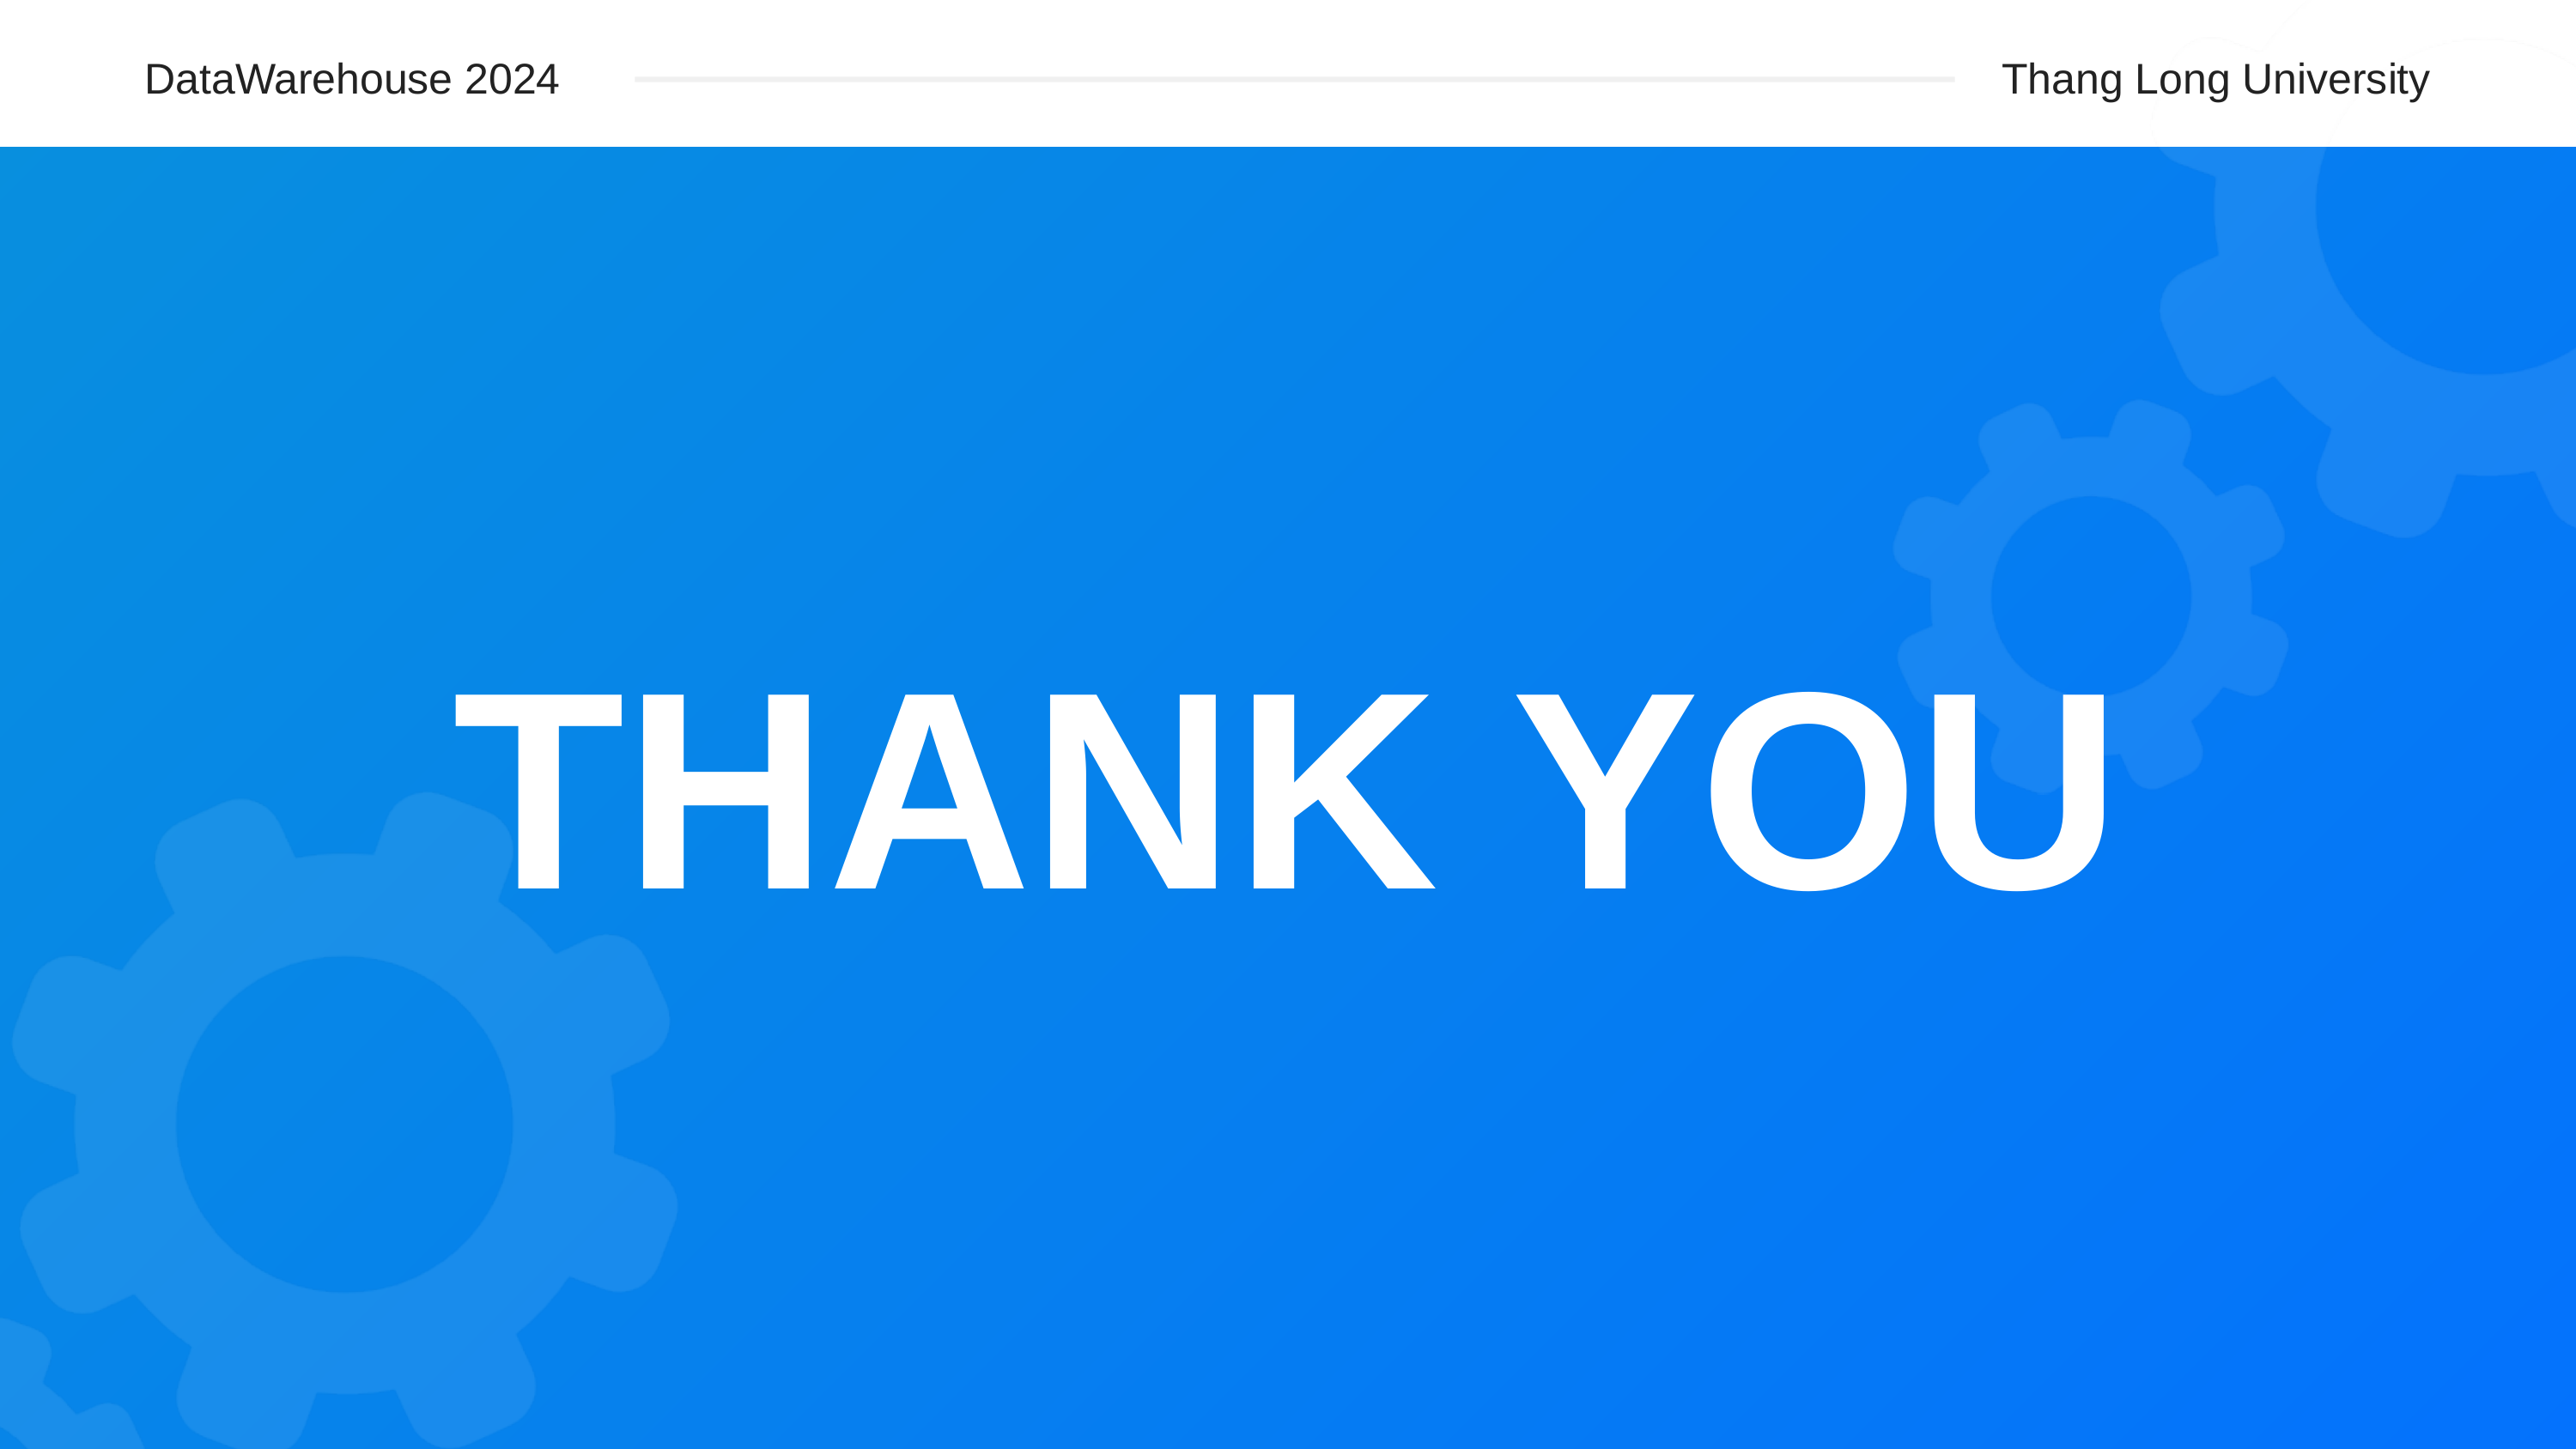

DataWarehouse 2024
Thang Long University

THANK YOU